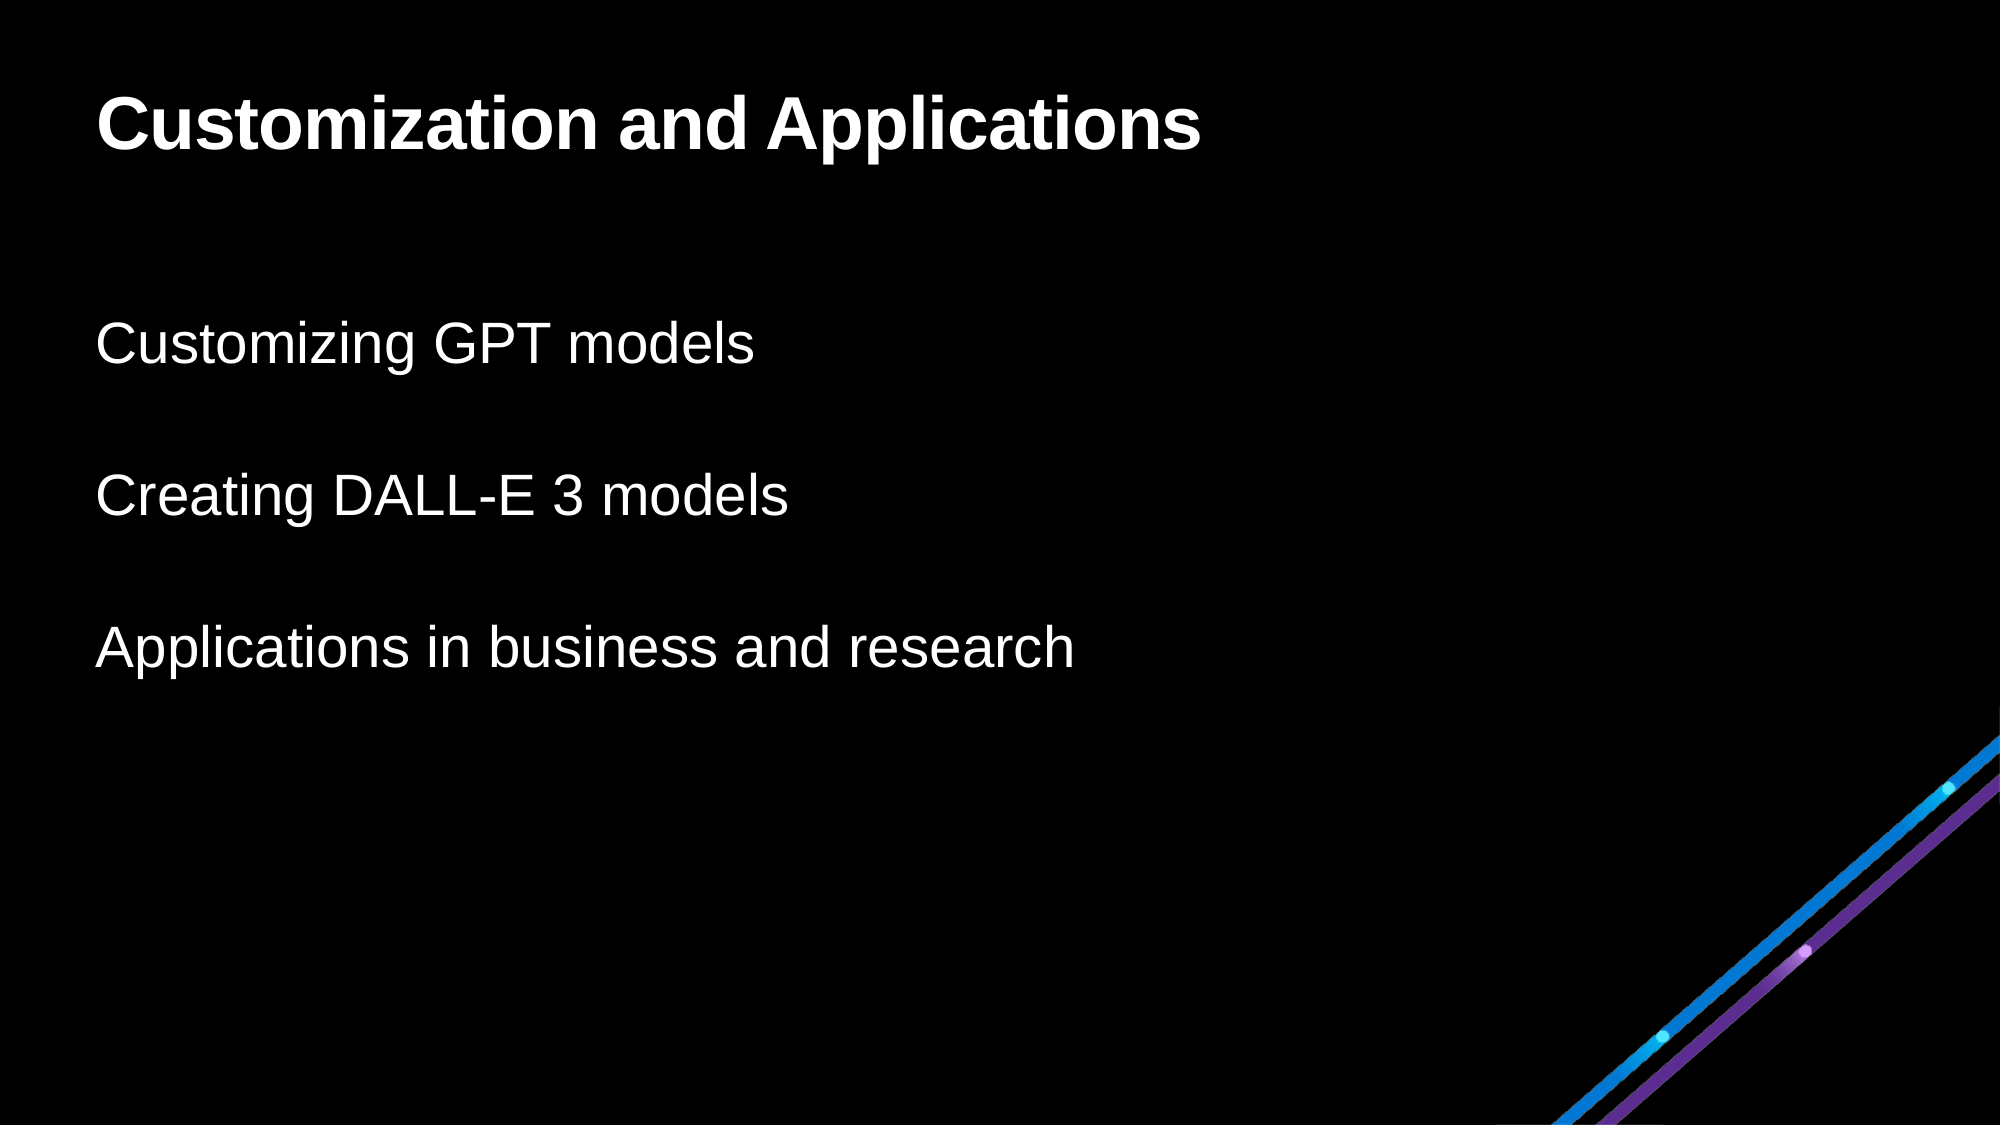

# Customization and Applications
Customizing GPT models
Creating DALL-E 3 models
Applications in business and research